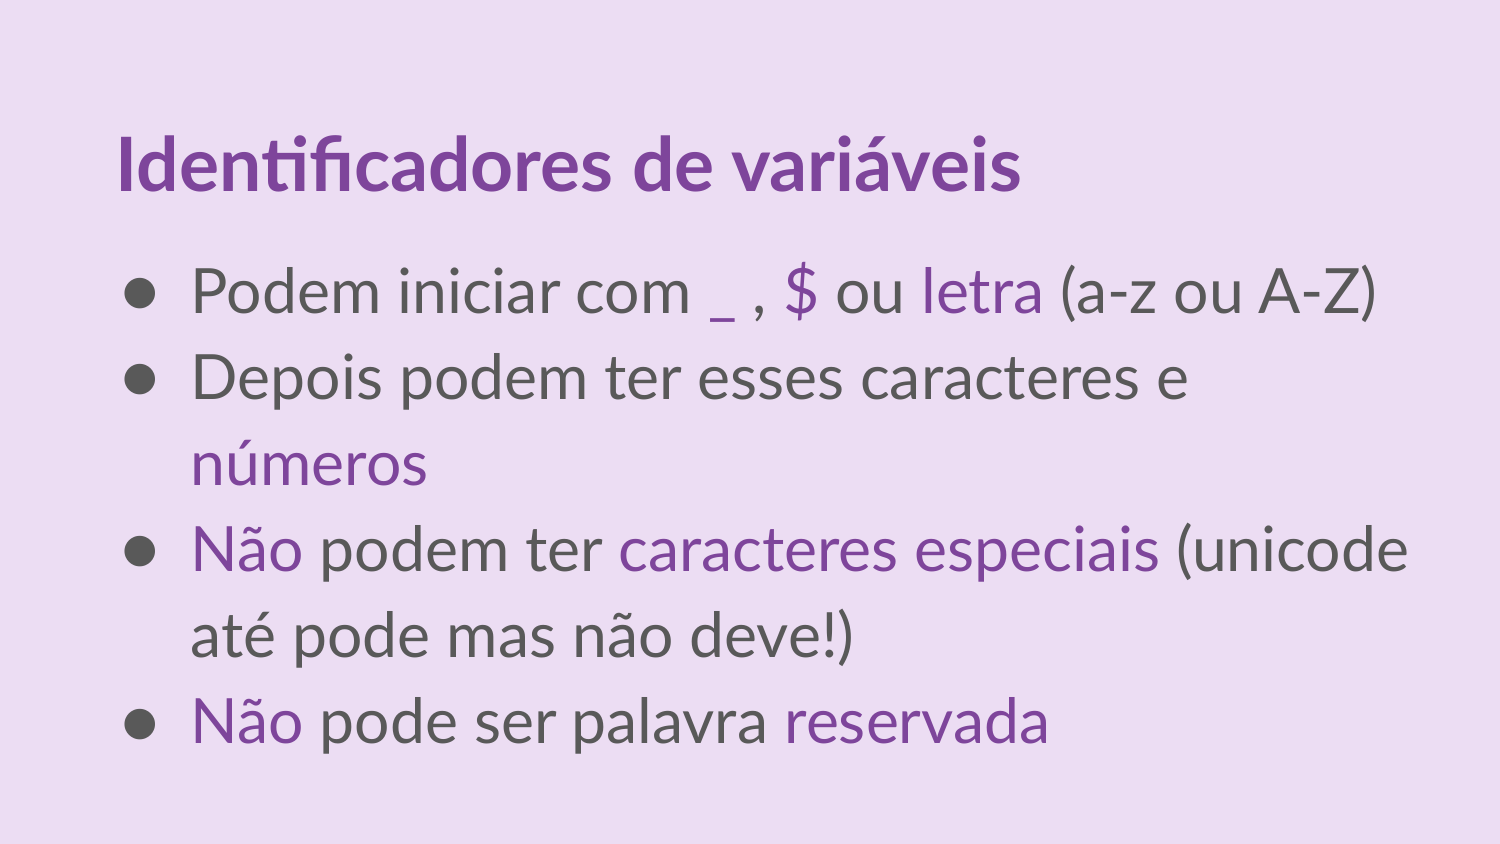

Identificadores de variáveis
Podem iniciar com _ , $ ou letra (a-z ou A-Z)
Depois podem ter esses caracteres e números
Não podem ter caracteres especiais (unicode até pode mas não deve!)
Não pode ser palavra reservada